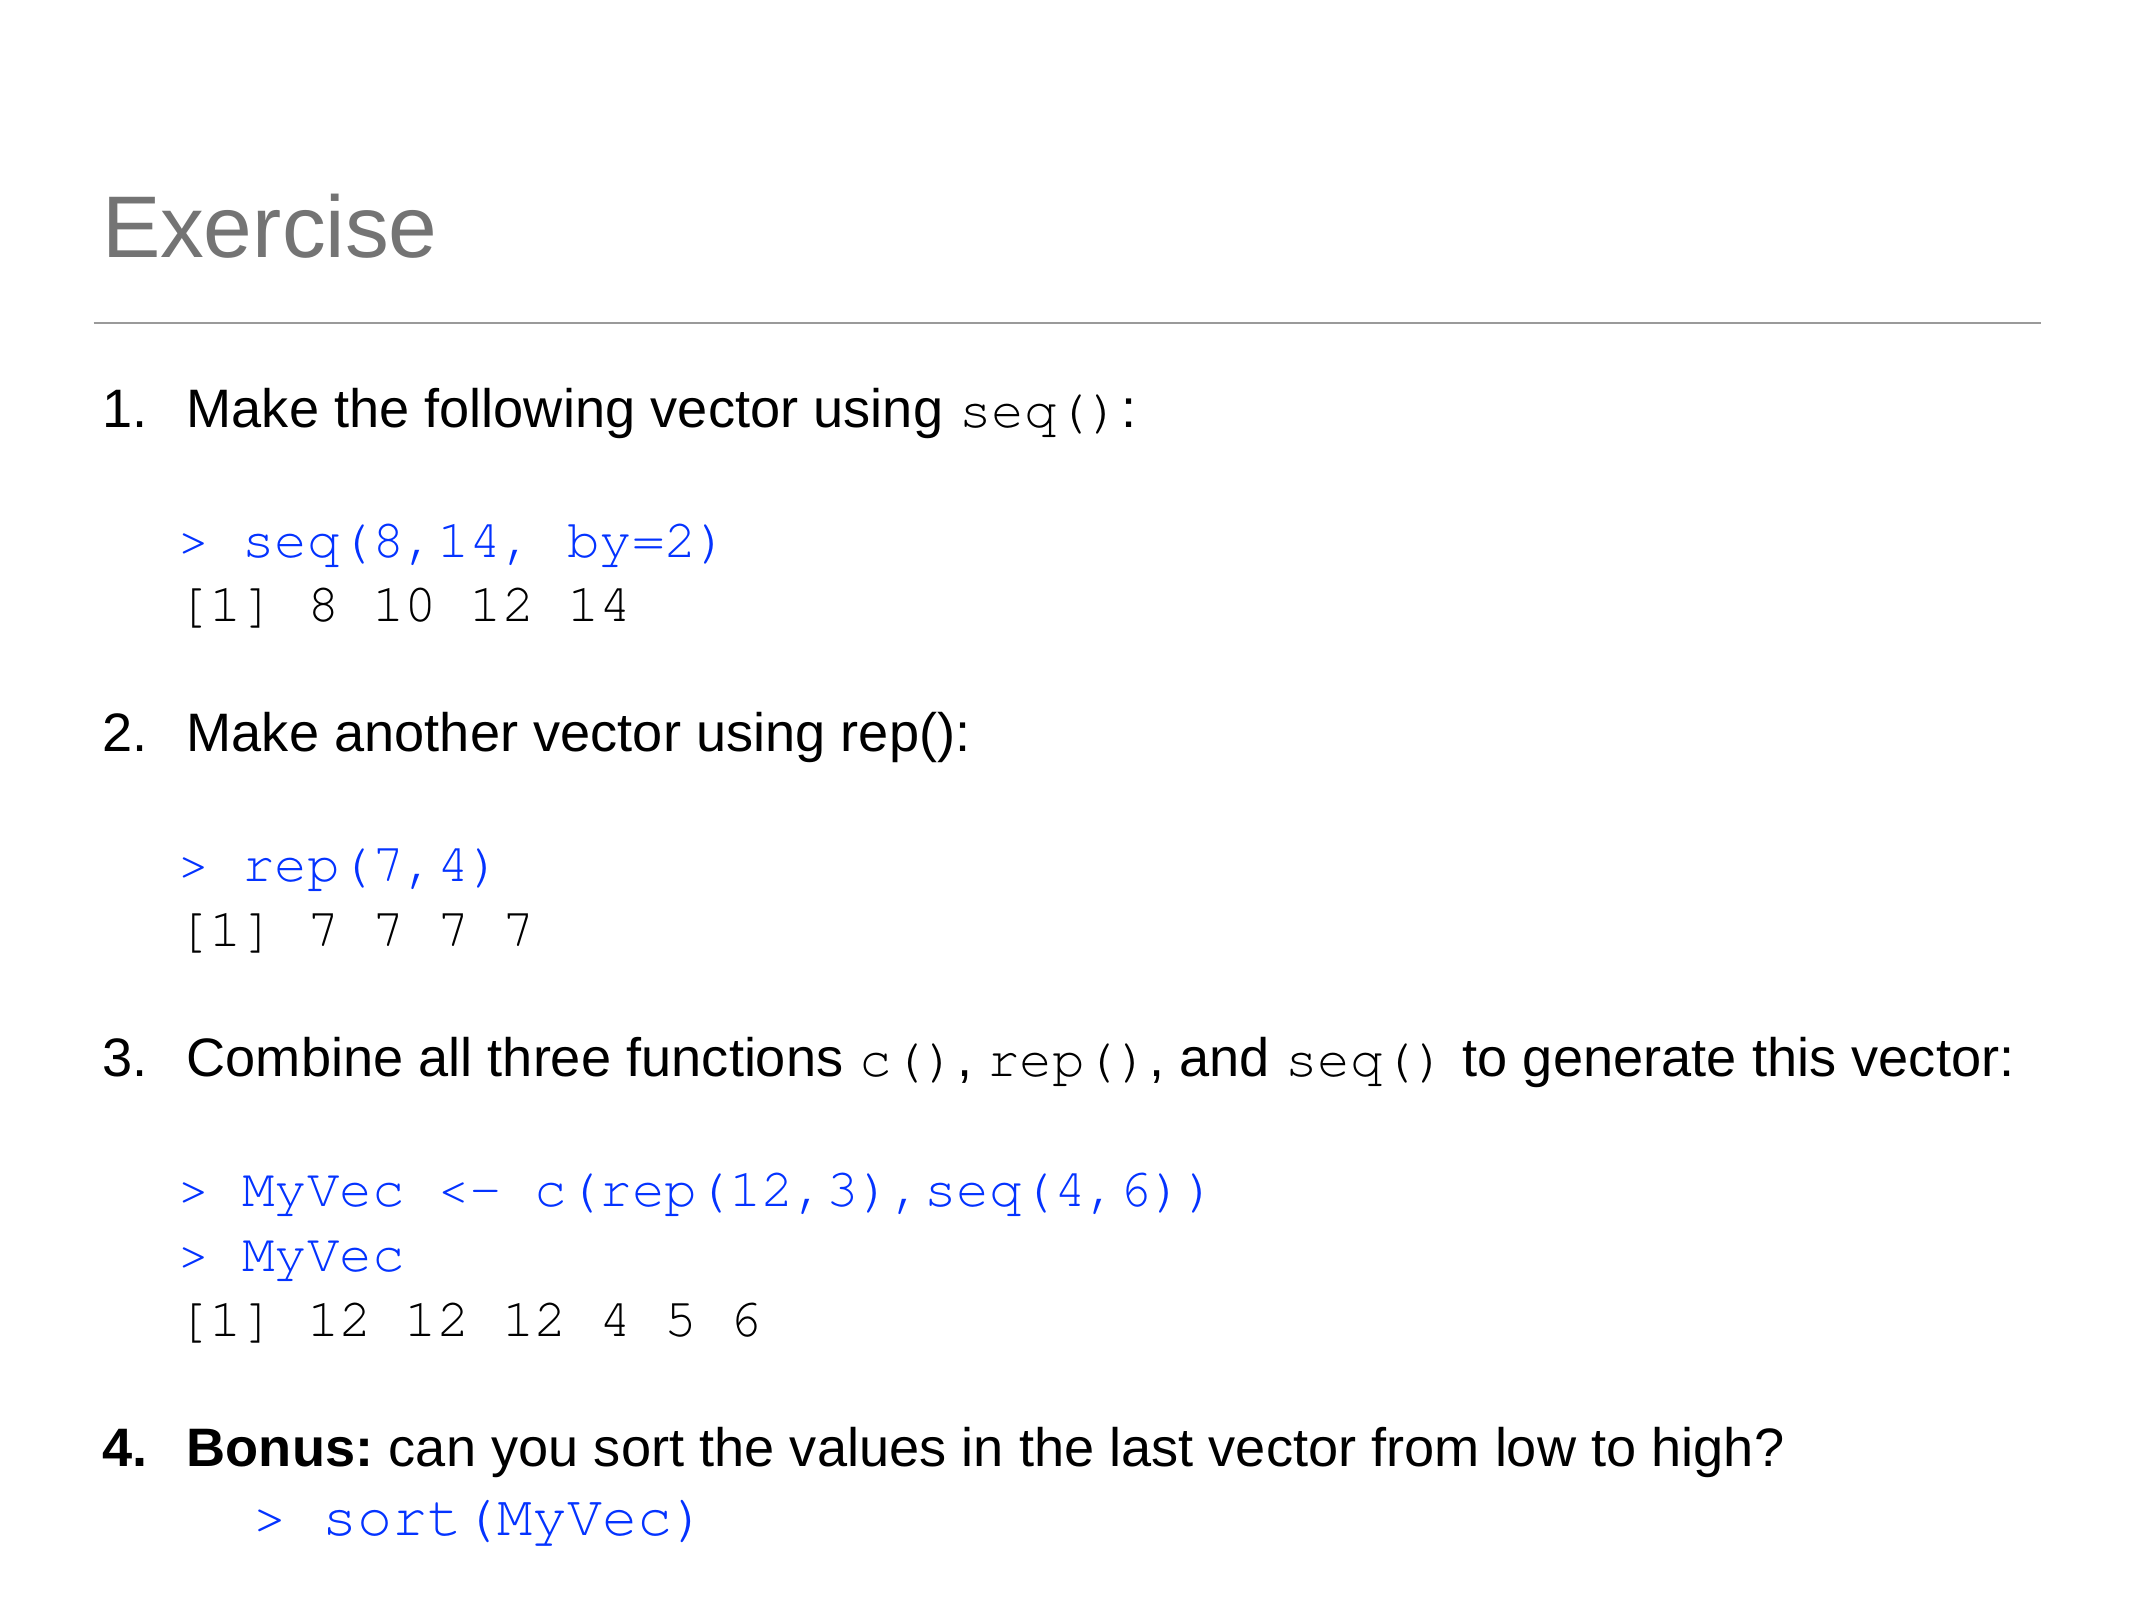

# Exercise
Make the following vector using seq():

> seq(8,14, by=2)
[1] 8 10 12 14

Make another vector using rep():

> rep(7,4)
[1] 7 7 7 7

Combine all three functions c(), rep(), and seq() to generate this vector:

> MyVec <- c(rep(12,3),seq(4,6))
> MyVec
[1] 12 12 12 4 5 6

Bonus: can you sort the values in the last vector from low to high?
	> sort(MyVec)